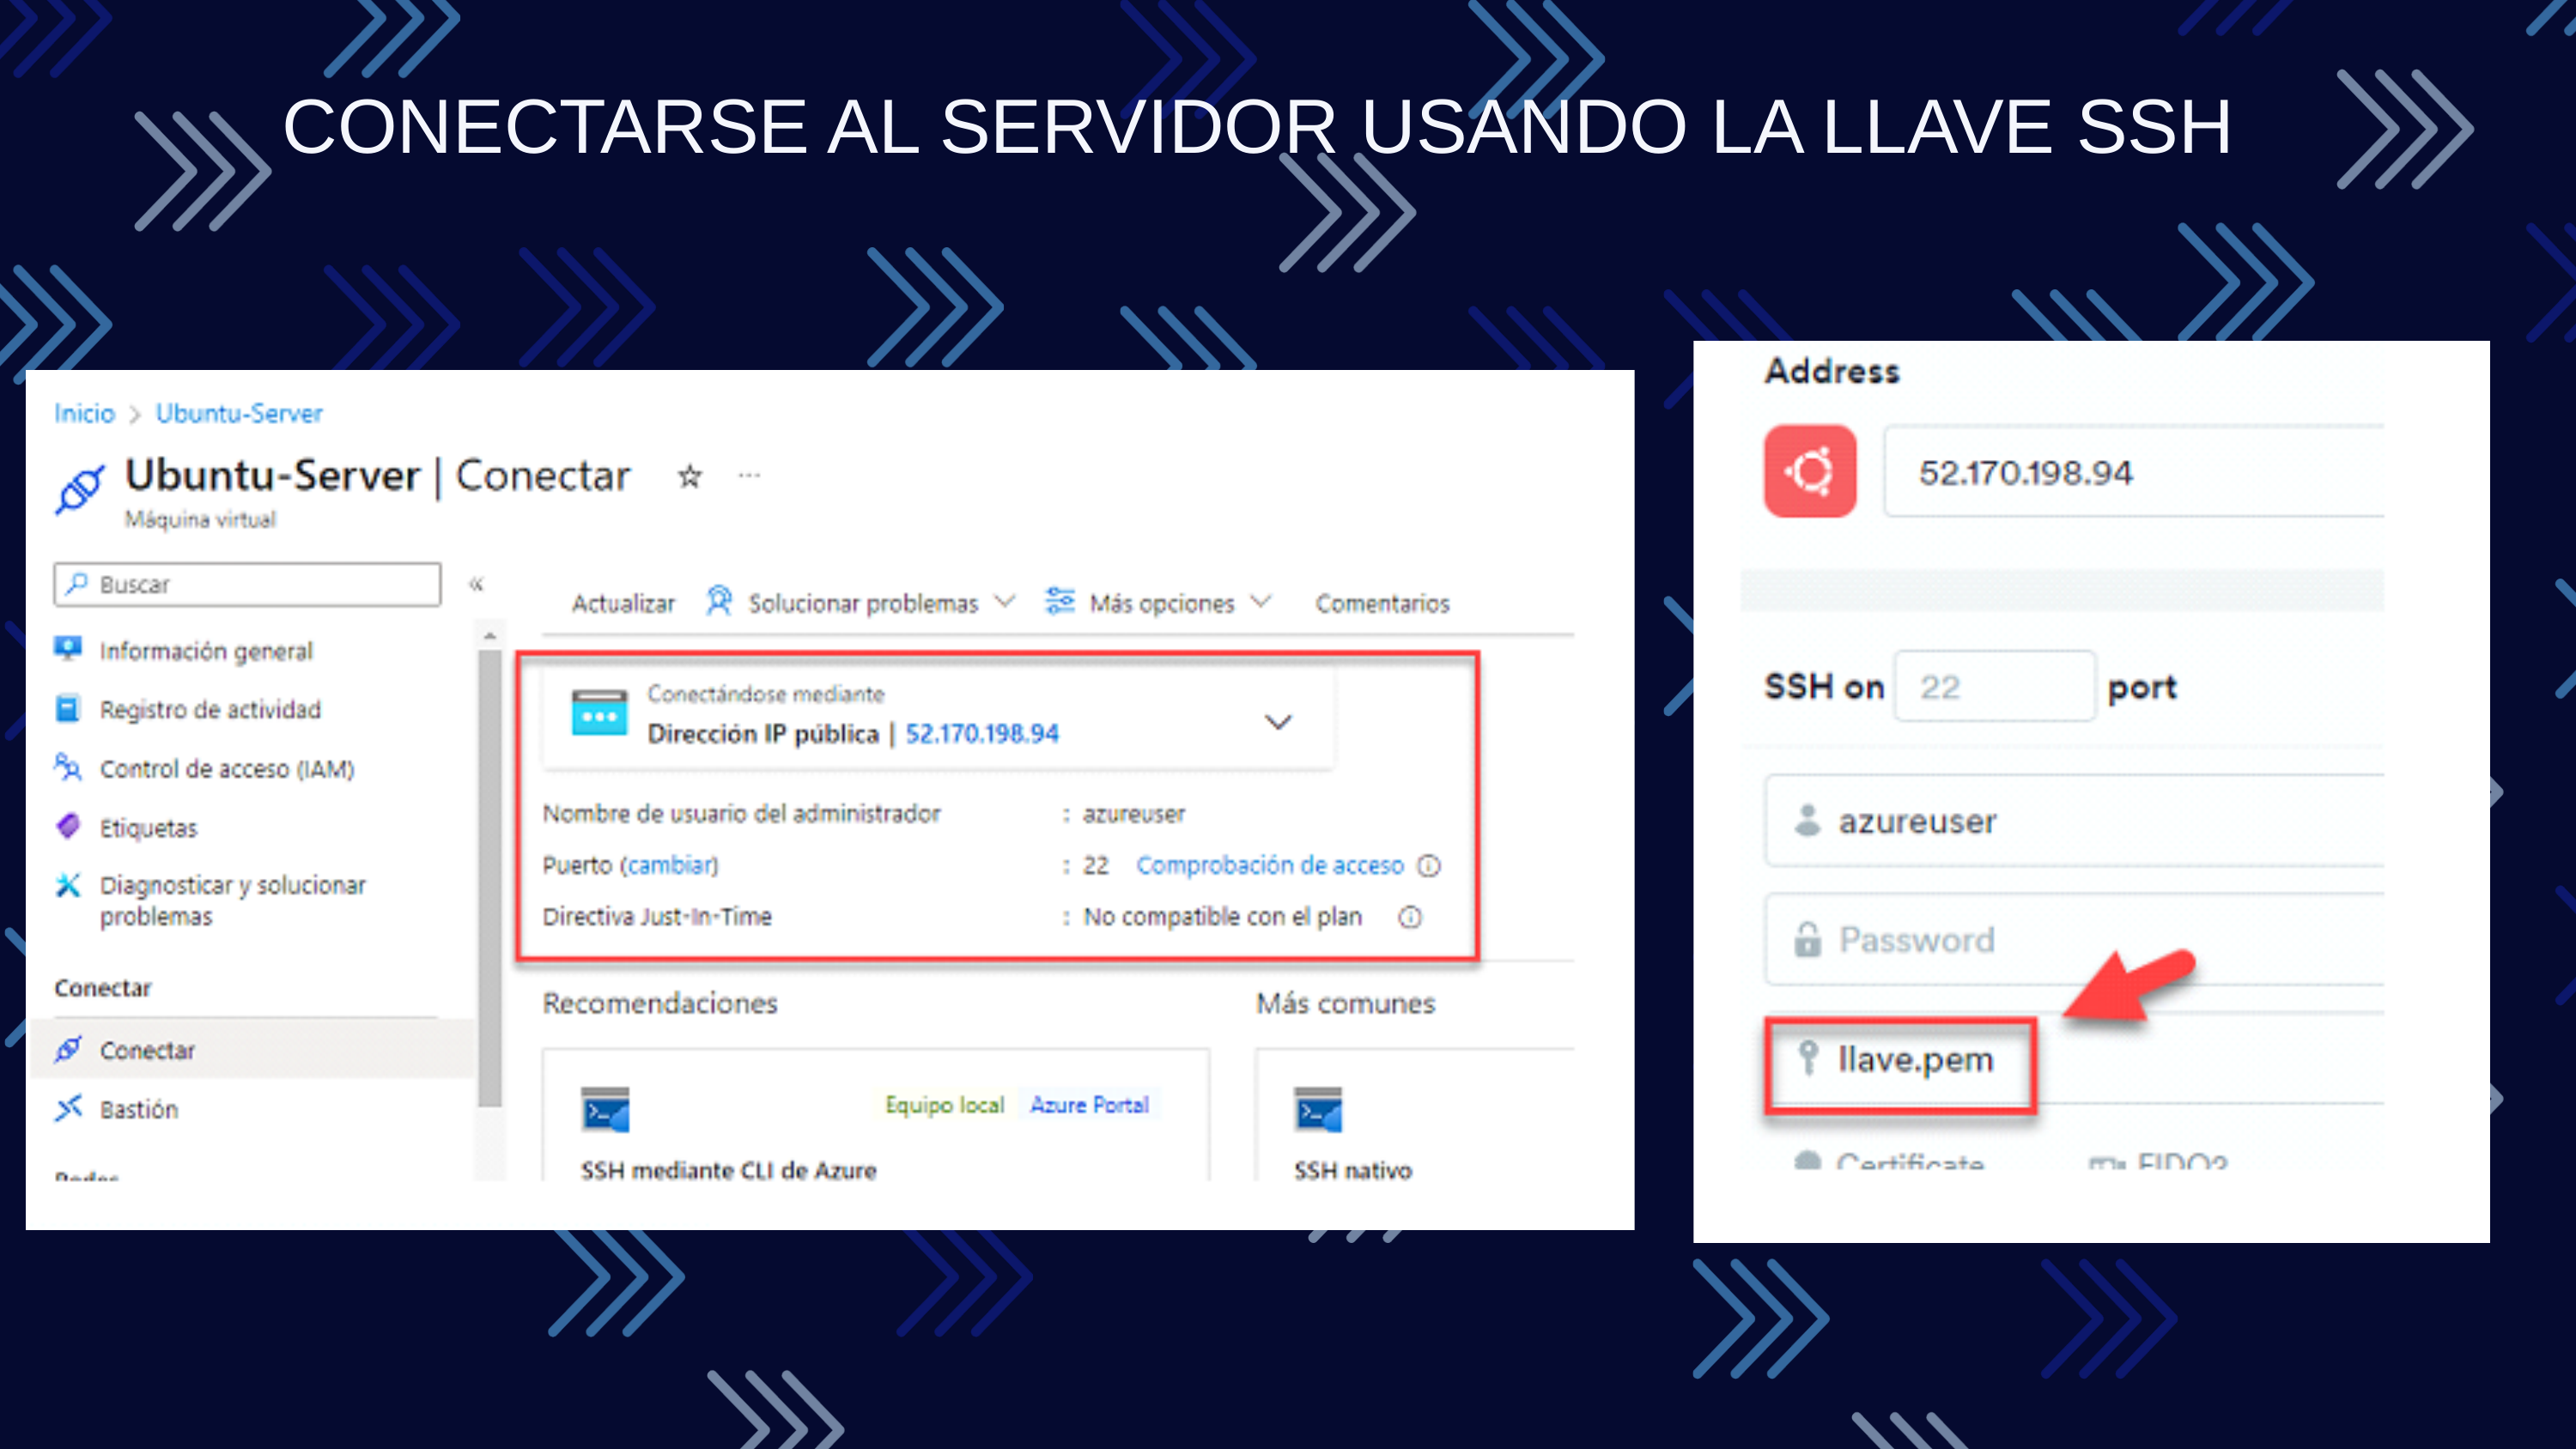

CONECTARSE AL SERVIDOR USANDO LA LLAVE SSH